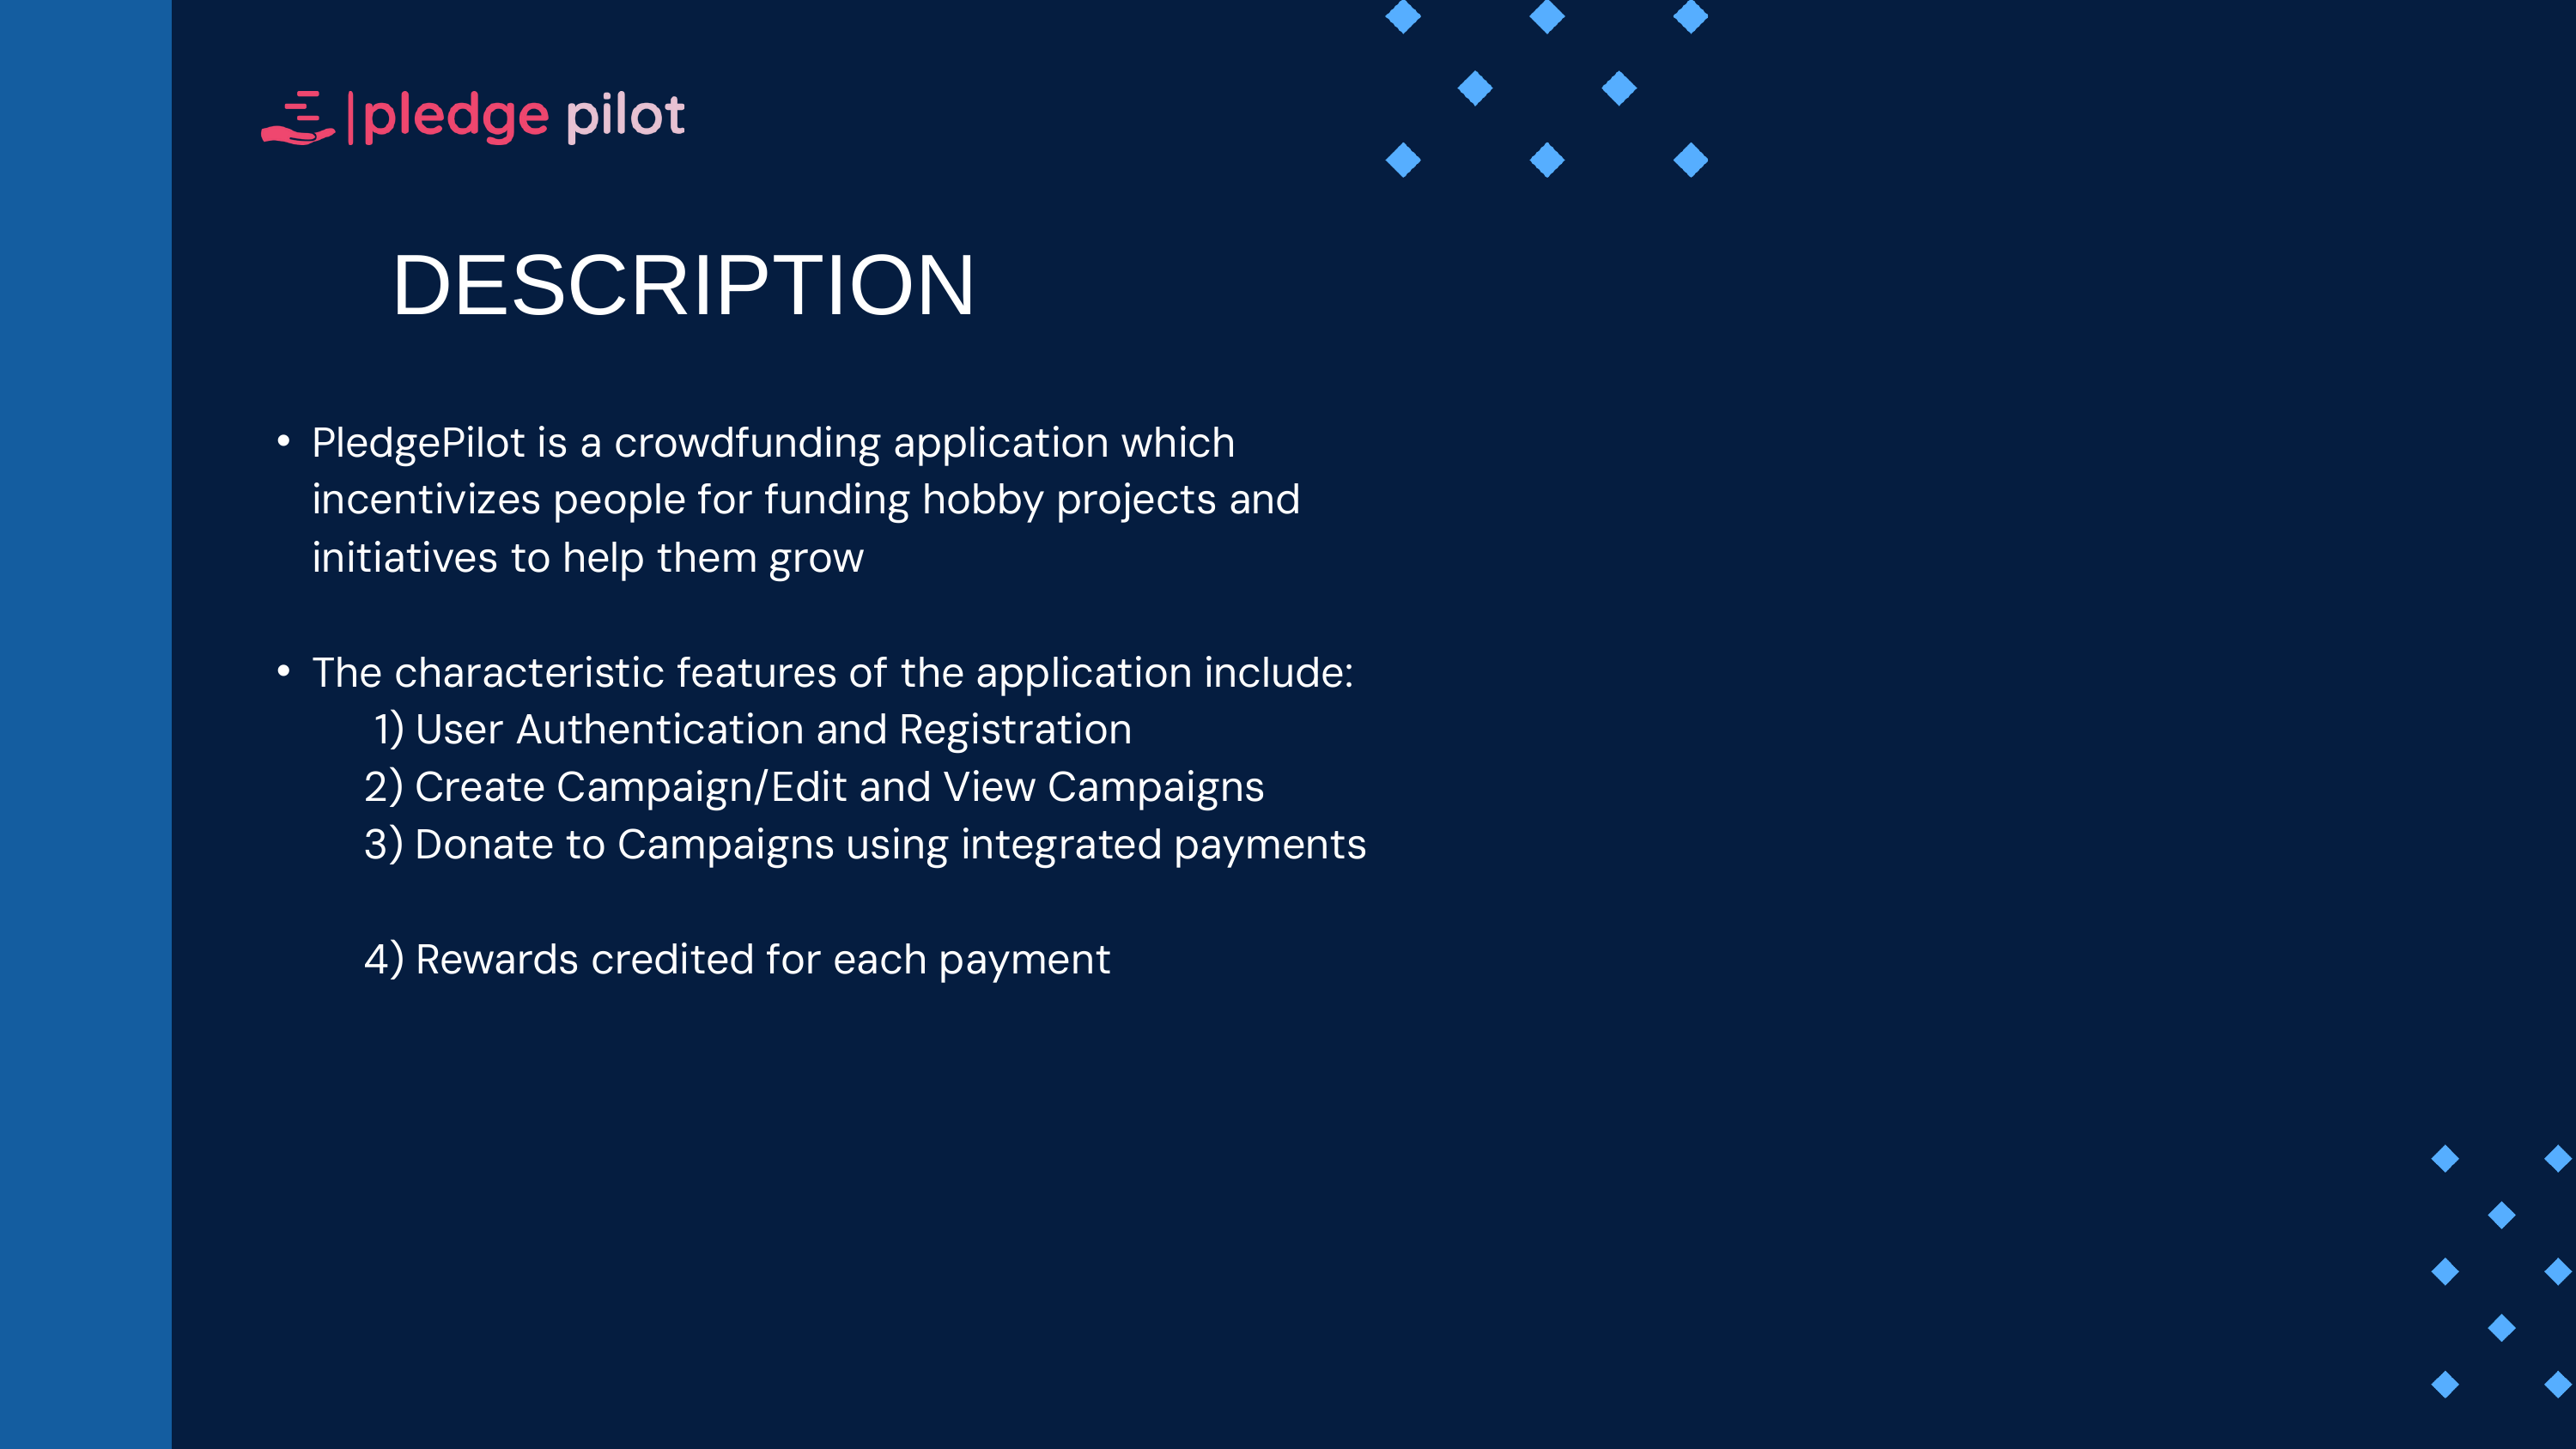

DESCRIPTION
PledgePilot is a crowdfunding application which incentivizes people for funding hobby projects and initiatives to help them grow

The characteristic features of the application include:
            1) User Authentication and Registration
           2) Create Campaign/Edit and View Campaigns
           3) Donate to Campaigns using integrated payments
           4) Rewards credited for each payment